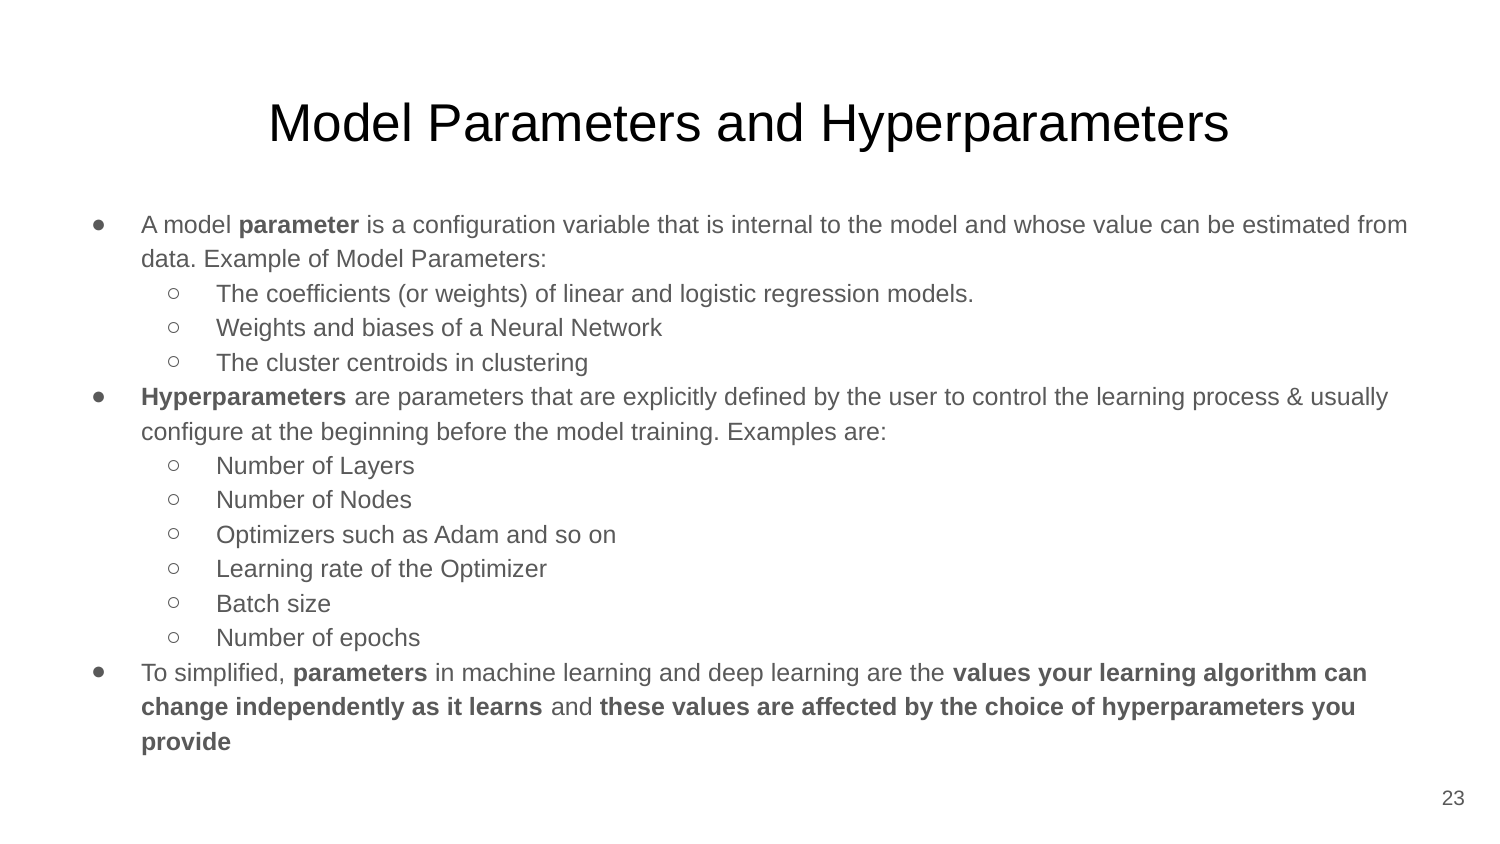

# Model Parameters and Hyperparameters
A model parameter is a configuration variable that is internal to the model and whose value can be estimated from data. Example of Model Parameters:
The coefficients (or weights) of linear and logistic regression models.
Weights and biases of a Neural Network
The cluster centroids in clustering
Hyperparameters are parameters that are explicitly defined by the user to control the learning process & usually configure at the beginning before the model training. Examples are:
Number of Layers
Number of Nodes
Optimizers such as Adam and so on
Learning rate of the Optimizer
Batch size
Number of epochs
To simplified, parameters in machine learning and deep learning are the values your learning algorithm can change independently as it learns and these values are affected by the choice of hyperparameters you provide
23